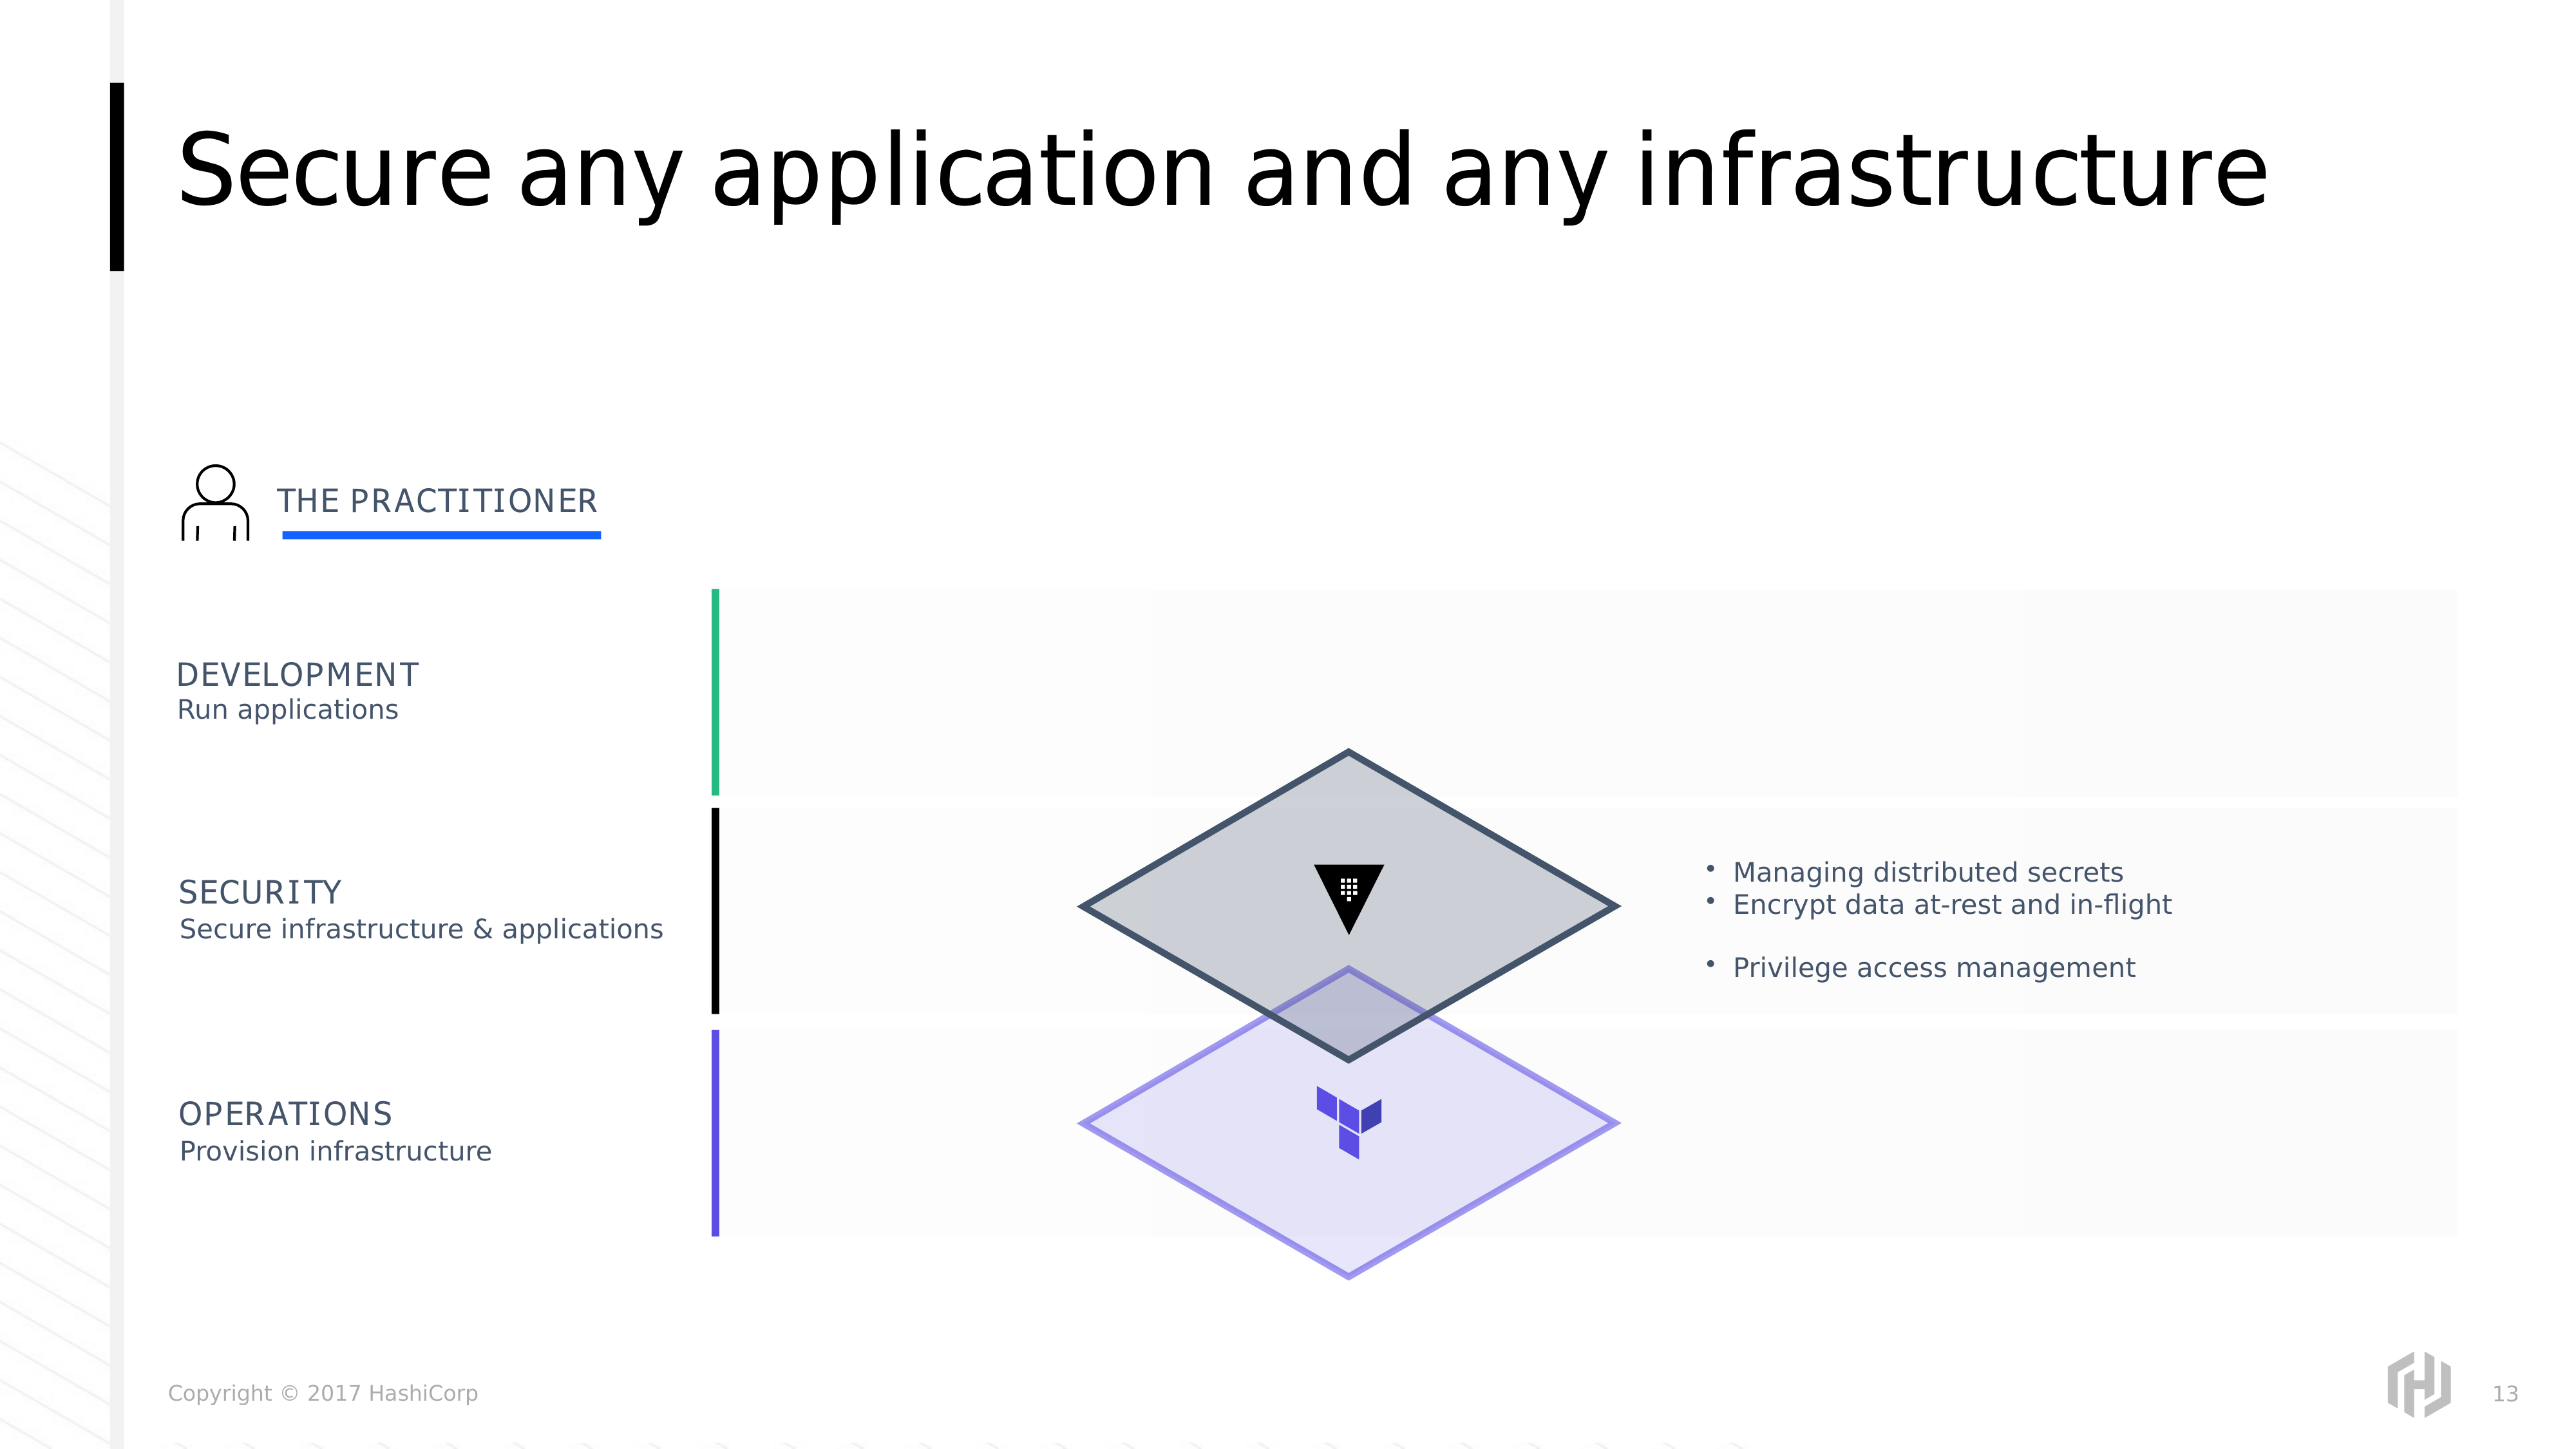

# Secure any application and any infrastructure

THE PRACTITIONER

DEVELOPMENT
Run applications

Managing distributed secrets
Encrypt data at-rest and in-flight
Privilege access management
SECURITY
Secure infrastructure & applications

OPERATIONS

Provision infrastructure
13